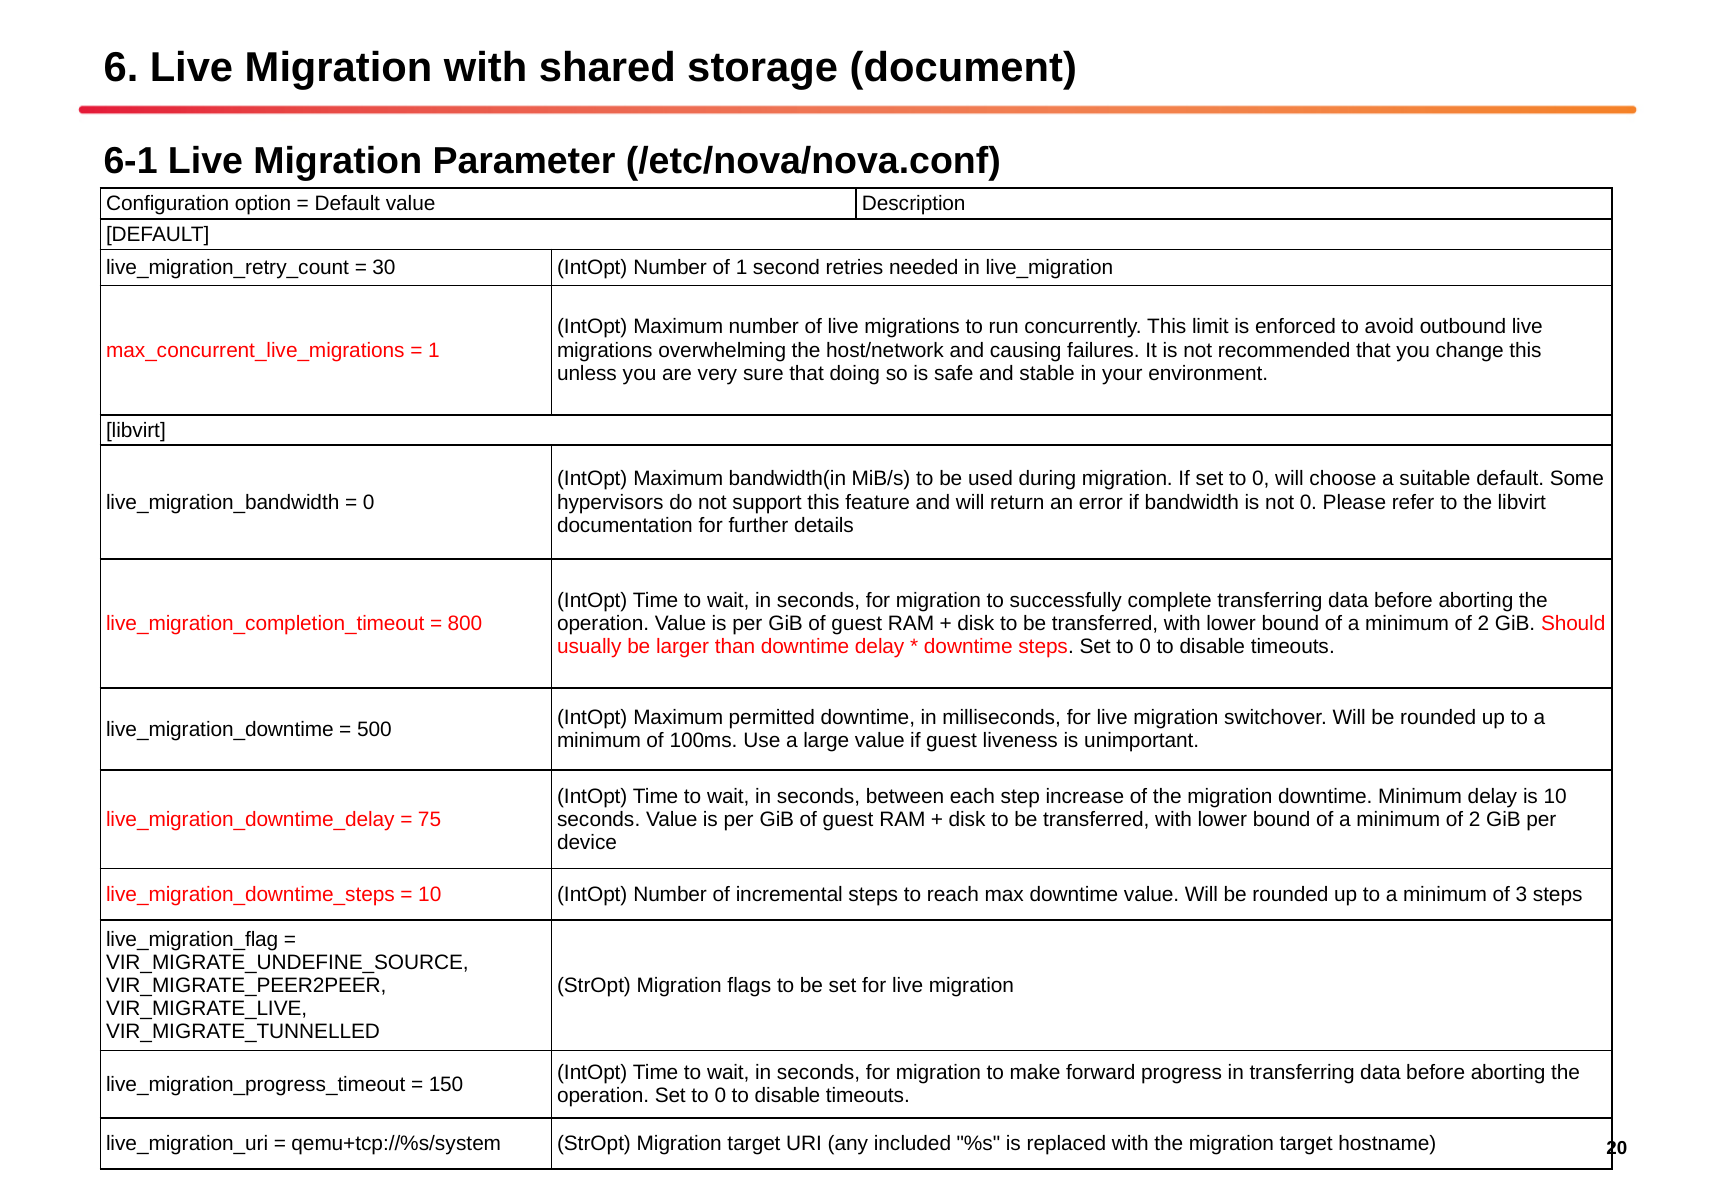

# 6. Live Migration with shared storage (document)
6-1 Live Migration Parameter (/etc/nova/nova.conf)

| Configuration option = Default value |  | Description |
| --- | --- | --- |
| [DEFAULT] |  |  |
| live\_migration\_retry\_count = 30 | (IntOpt) Number of 1 second retries needed in live\_migration |  |
| max\_concurrent\_live\_migrations = 1 | (IntOpt) Maximum number of live migrations to run concurrently. This limit is enforced to avoid outbound live migrations overwhelming the host/network and causing failures. It is not recommended that you change this unless you are very sure that doing so is safe and stable in your environment. |  |
| [libvirt] |  |  |
| live\_migration\_bandwidth = 0 | (IntOpt) Maximum bandwidth(in MiB/s) to be used during migration. If set to 0, will choose a suitable default. Some hypervisors do not support this feature and will return an error if bandwidth is not 0. Please refer to the libvirt documentation for further details |  |
| live\_migration\_completion\_timeout = 800 | (IntOpt) Time to wait, in seconds, for migration to successfully complete transferring data before aborting the operation. Value is per GiB of guest RAM + disk to be transferred, with lower bound of a minimum of 2 GiB. Should usually be larger than downtime delay \* downtime steps. Set to 0 to disable timeouts. |  |
| live\_migration\_downtime = 500 | (IntOpt) Maximum permitted downtime, in milliseconds, for live migration switchover. Will be rounded up to a minimum of 100ms. Use a large value if guest liveness is unimportant. |  |
| live\_migration\_downtime\_delay = 75 | (IntOpt) Time to wait, in seconds, between each step increase of the migration downtime. Minimum delay is 10 seconds. Value is per GiB of guest RAM + disk to be transferred, with lower bound of a minimum of 2 GiB per device |  |
| live\_migration\_downtime\_steps = 10 | (IntOpt) Number of incremental steps to reach max downtime value. Will be rounded up to a minimum of 3 steps |  |
| live\_migration\_flag = VIR\_MIGRATE\_UNDEFINE\_SOURCE, VIR\_MIGRATE\_PEER2PEER, VIR\_MIGRATE\_LIVE, VIR\_MIGRATE\_TUNNELLED | (StrOpt) Migration flags to be set for live migration |  |
| live\_migration\_progress\_timeout = 150 | (IntOpt) Time to wait, in seconds, for migration to make forward progress in transferring data before aborting the operation. Set to 0 to disable timeouts. |  |
| live\_migration\_uri = qemu+tcp://%s/system | (StrOpt) Migration target URI (any included "%s" is replaced with the migration target hostname) |  |